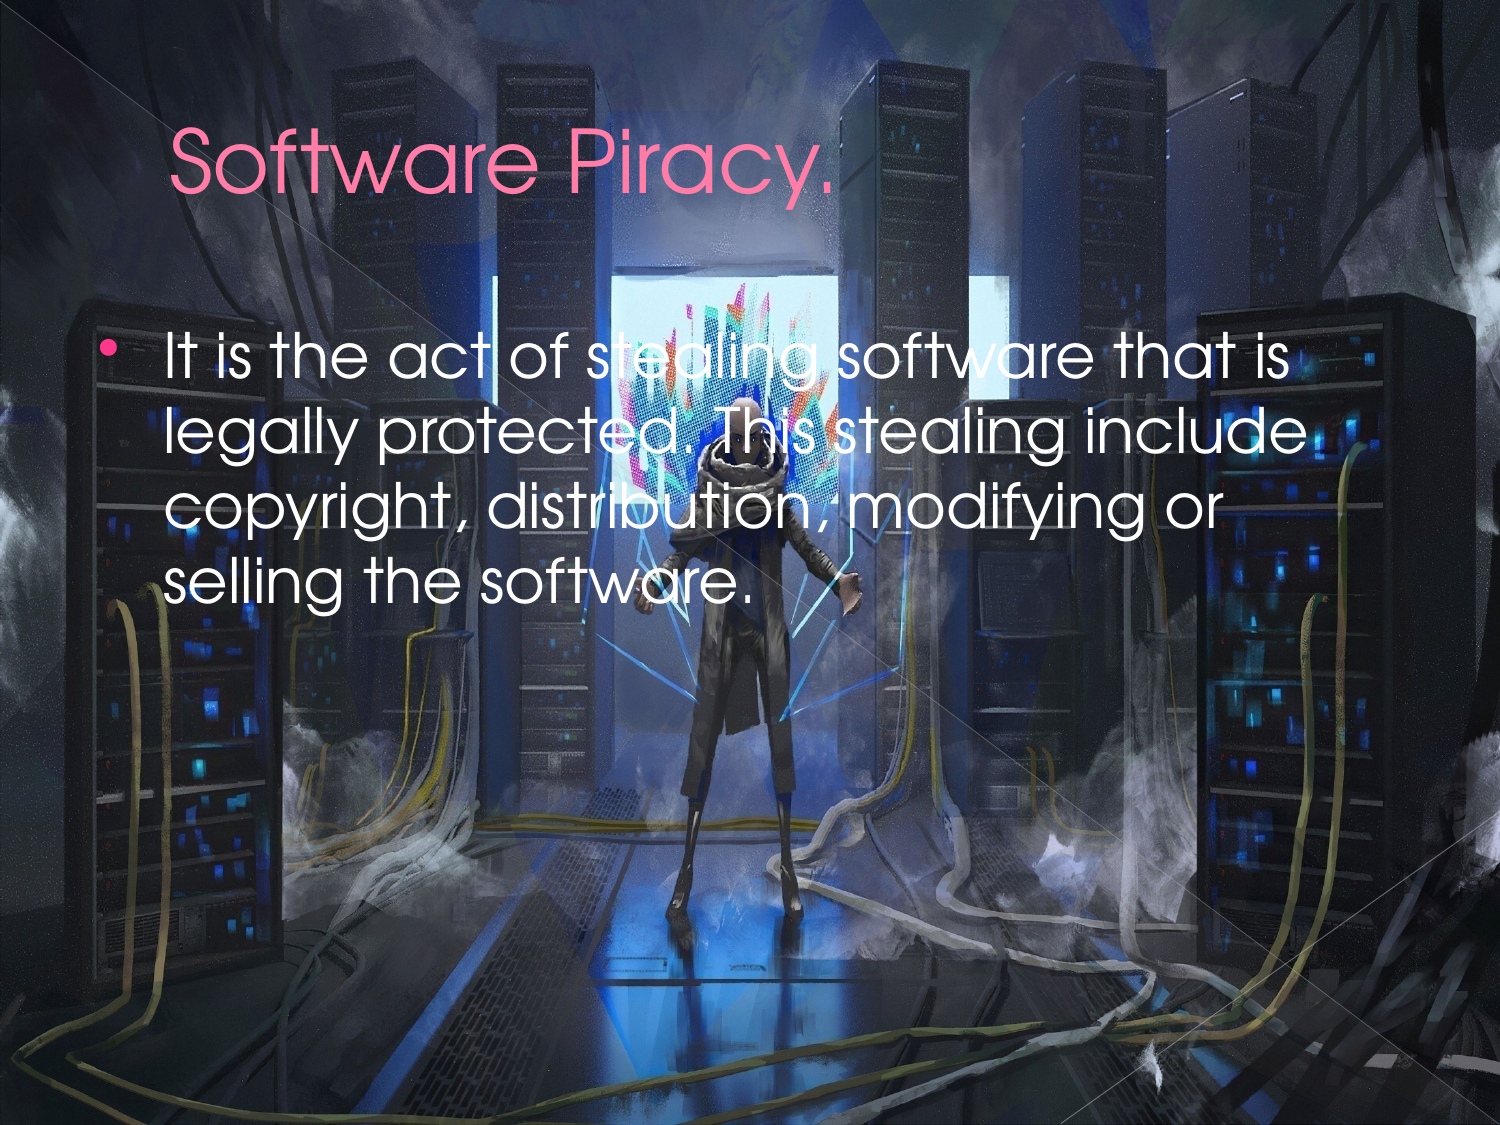

# Software Piracy.
It is the act of stealing software that is legally protected. This stealing include copyright, distribution, modifying or selling the software.